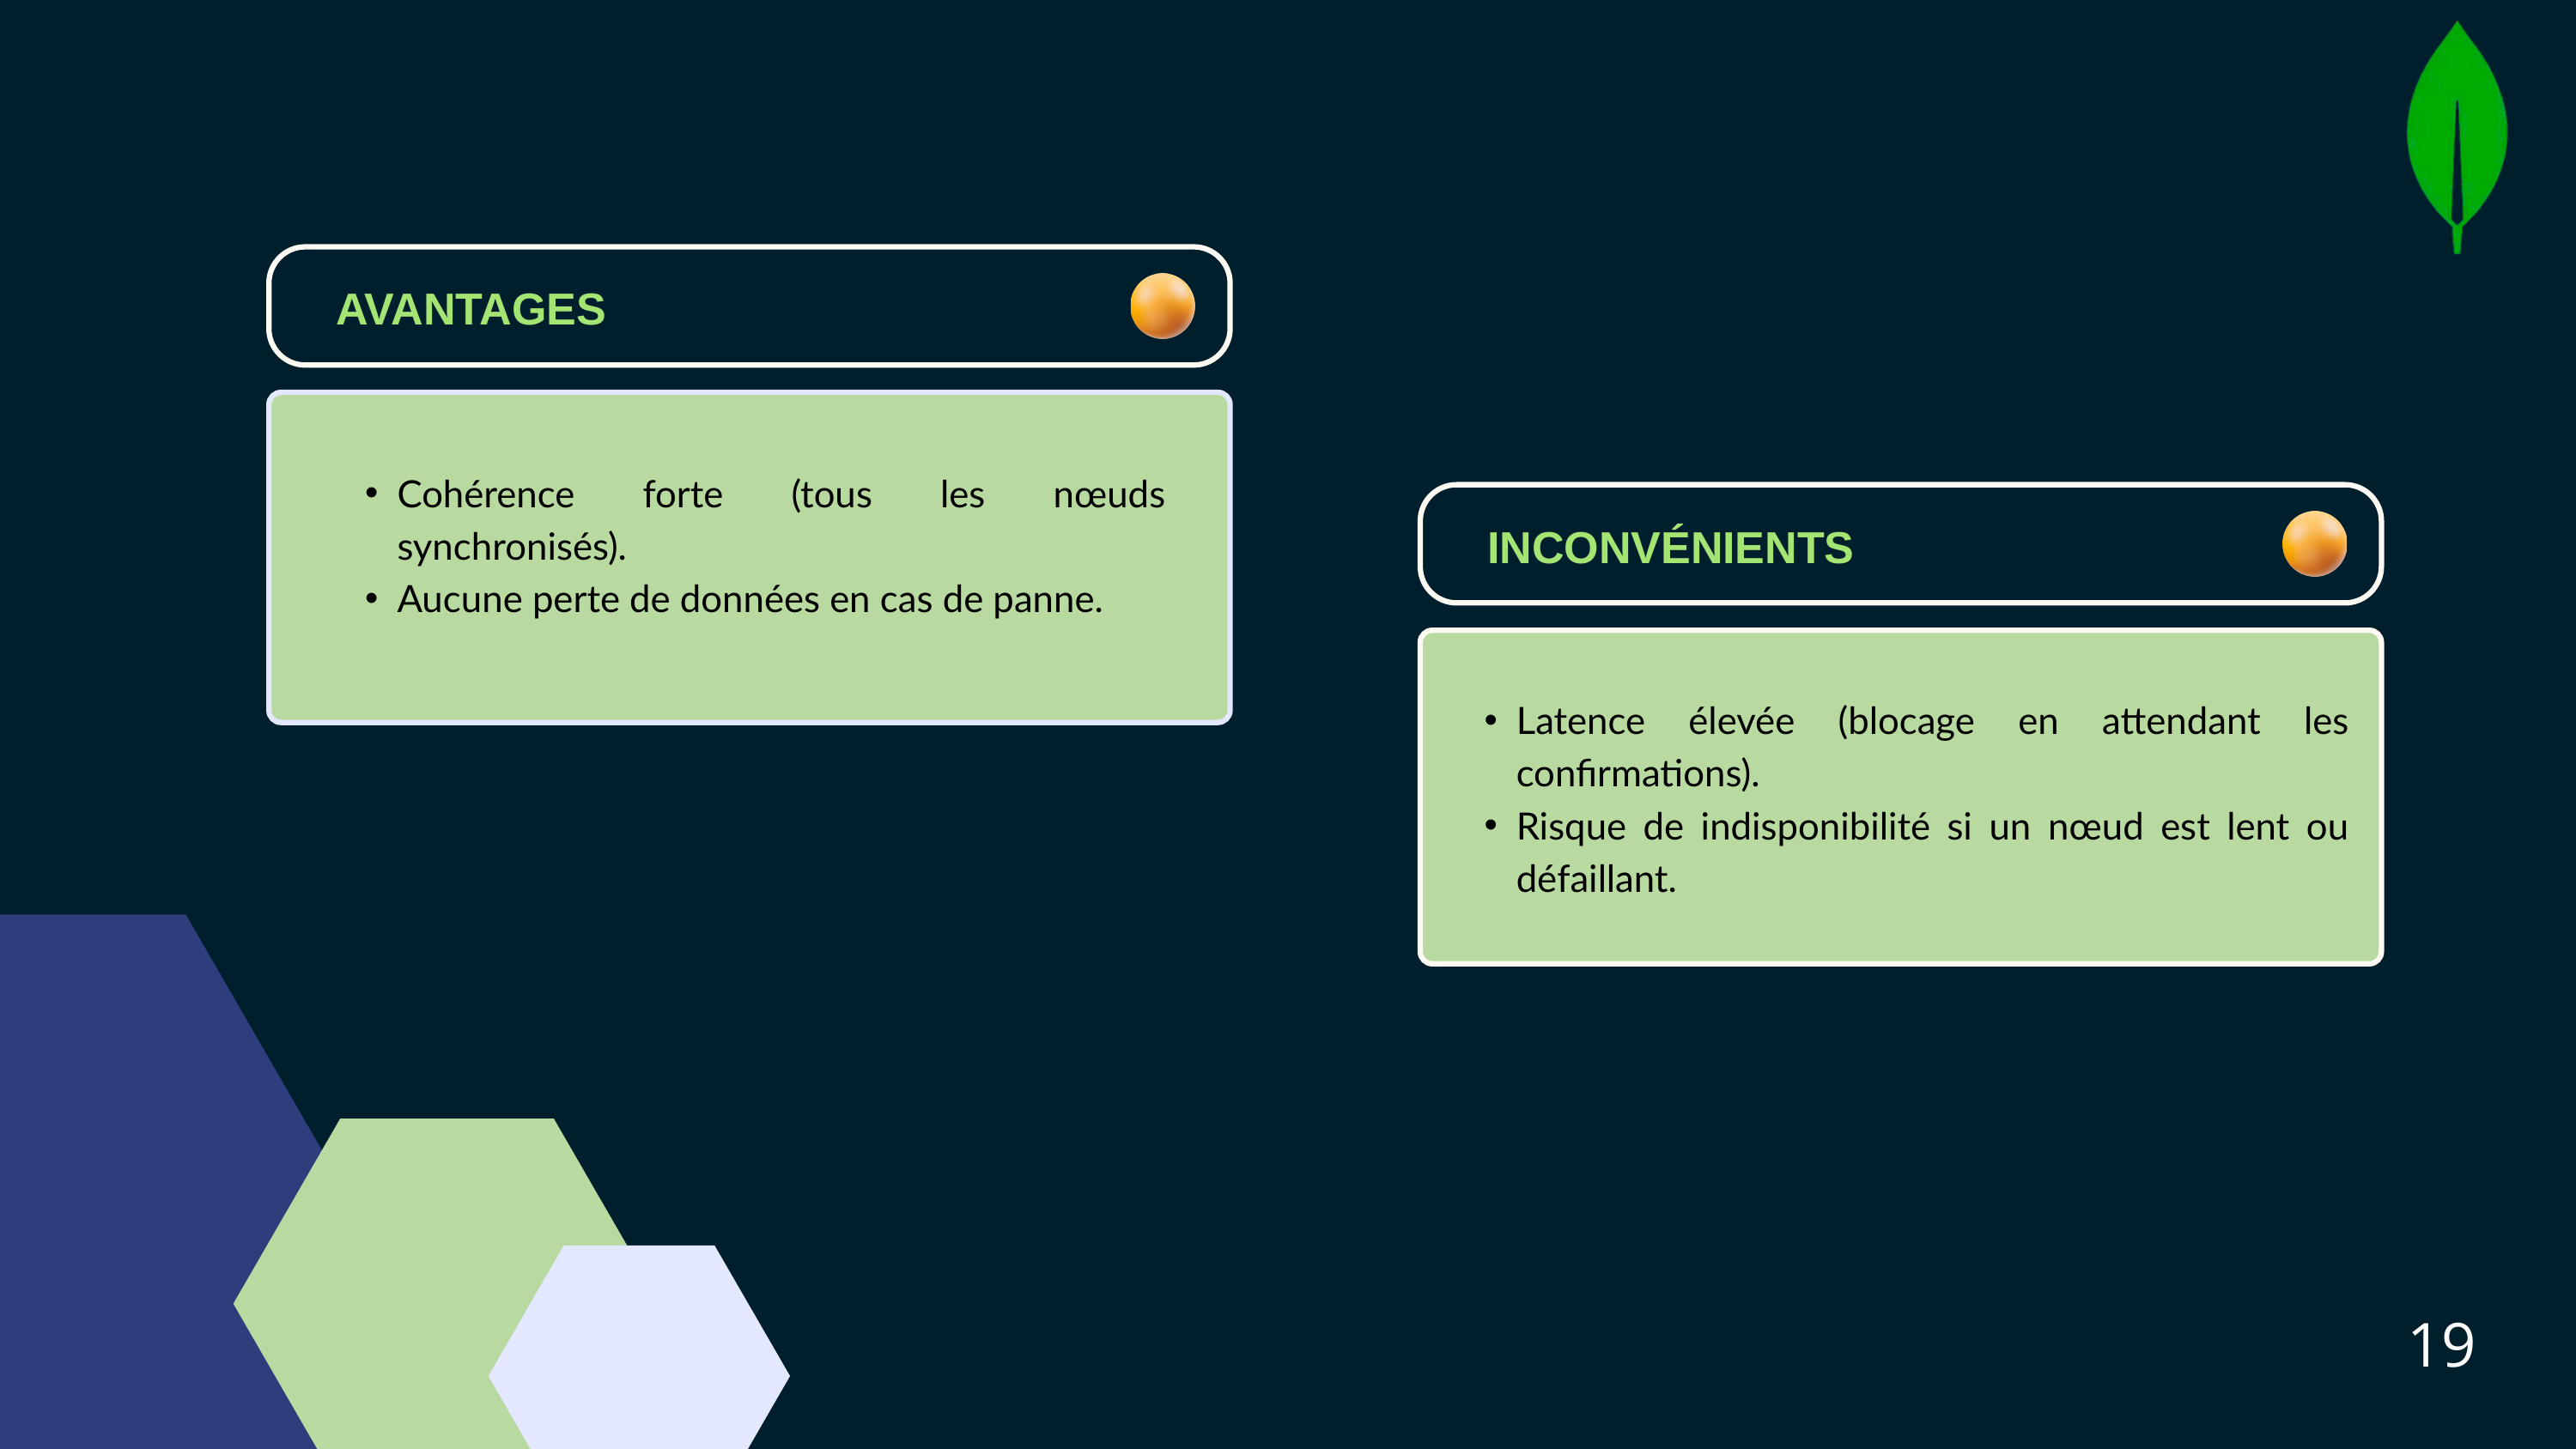

AVANTAGES

Cohérence forte (tous les nœuds synchronisés).
Aucune perte de données en cas de panne.

INCONVÉNIENTS

Latence élevée (blocage en attendant les confirmations).
Risque de indisponibilité si un nœud est lent ou défaillant.

19